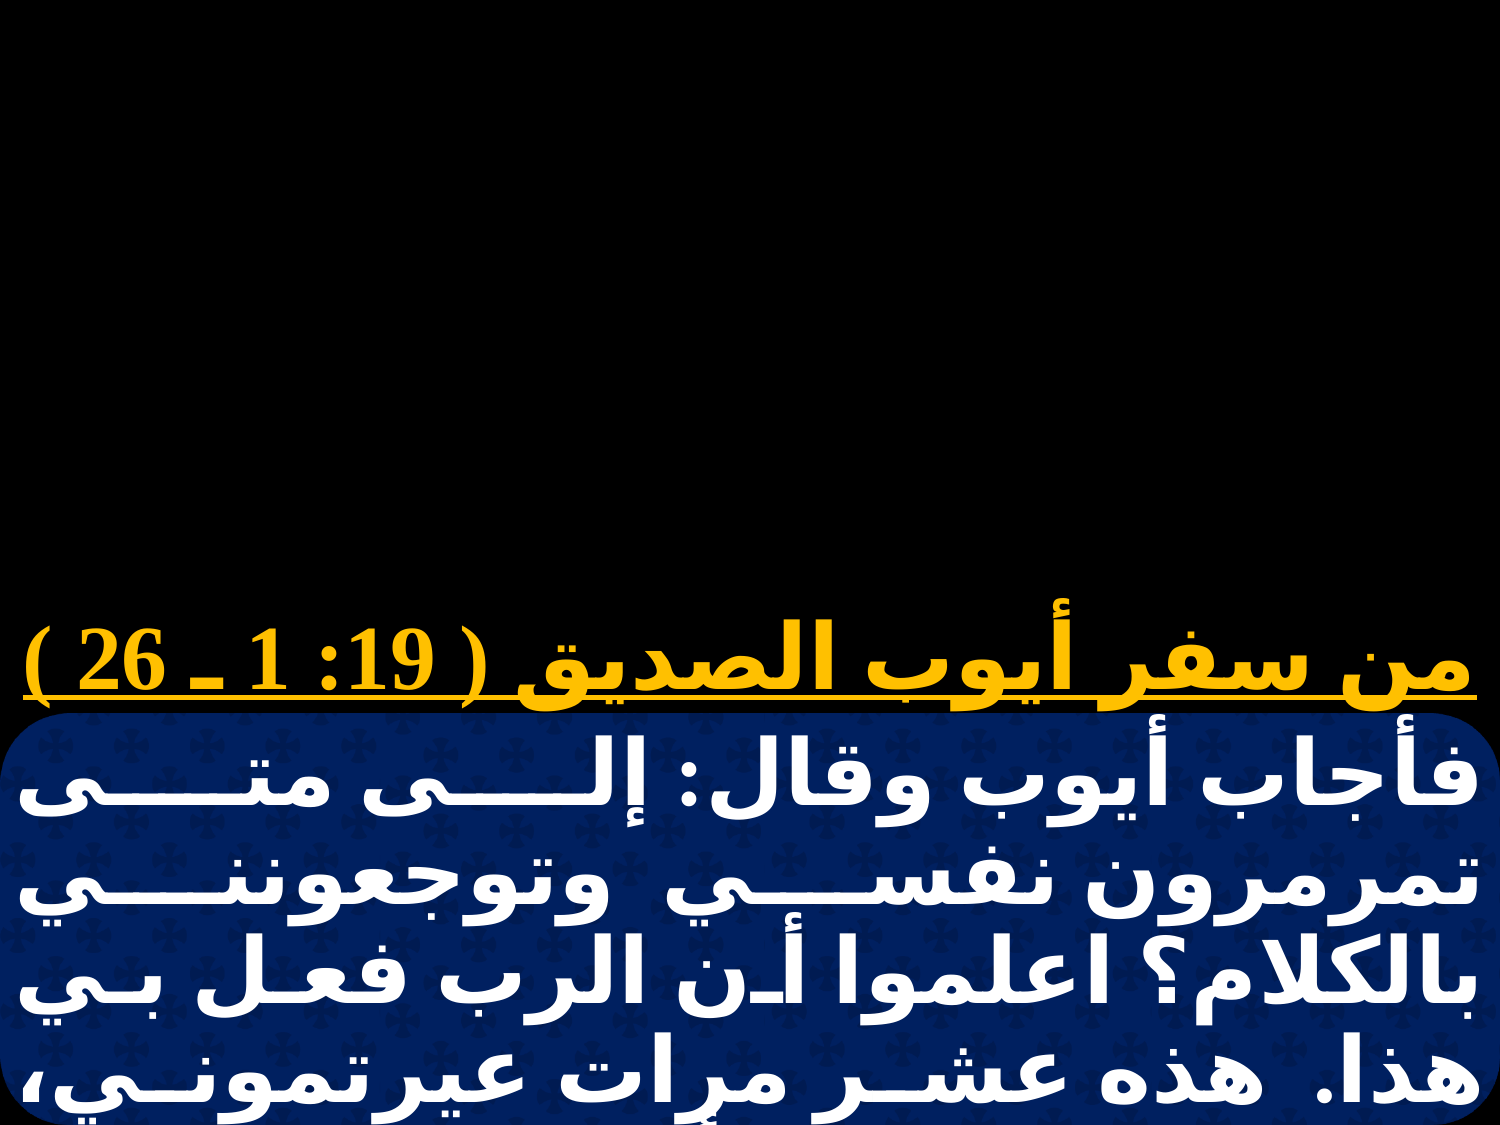

# نبوات 2 الثلاثاء
من سفر أيوب الصديق ( 19: 1 ـ 26 )
فأجاب أيوب وقال: إلى متى تمرمرون نفسي  وتوجعونني بالكلام؟ اعلموا أن الرب فعل بي هذا.  هذه عشر مرات عيرتموني، ولا تخجلون من أن  تتوهقوني. وهبوني في الواقع قد ضللت حقا، فإلي